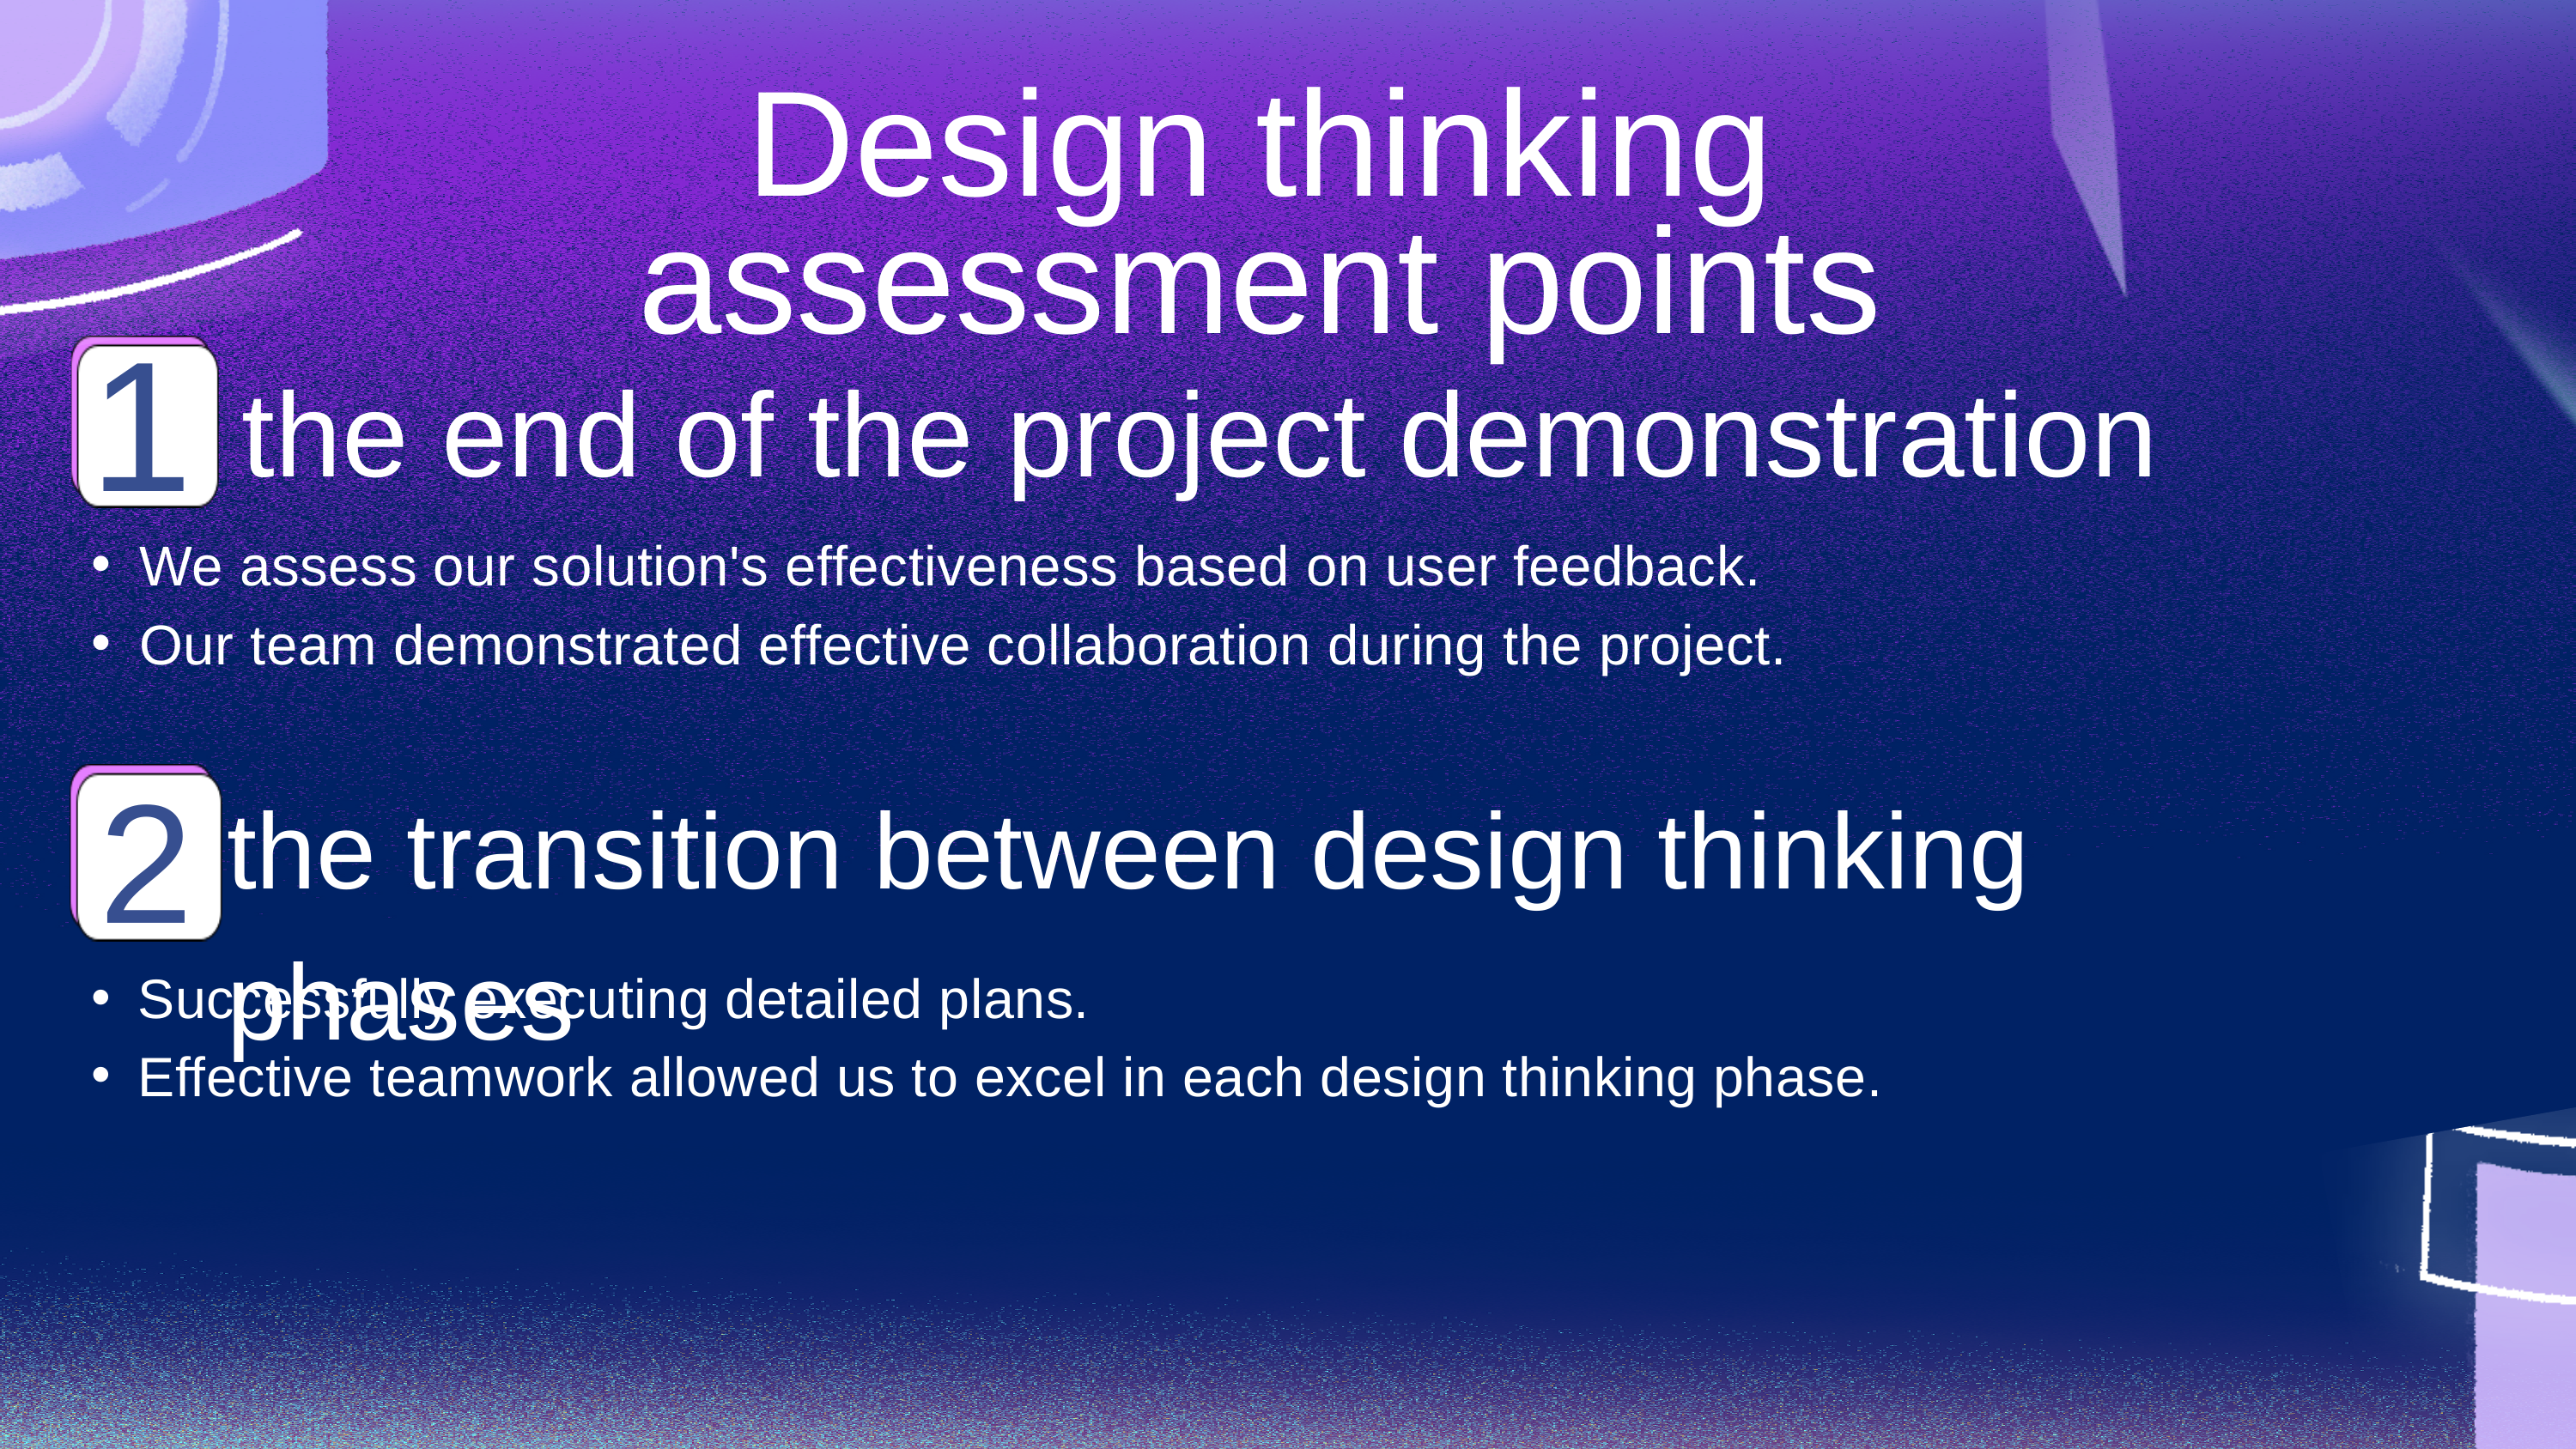

Design thinking assessment points
1
the end of the project demonstration

We assess our solution's effectiveness based on user feedback.
Our team demonstrated effective collaboration during the project.

2

the transition between design thinking phases
Successfully executing detailed plans.
Effective teamwork allowed us to excel in each design thinking phase.